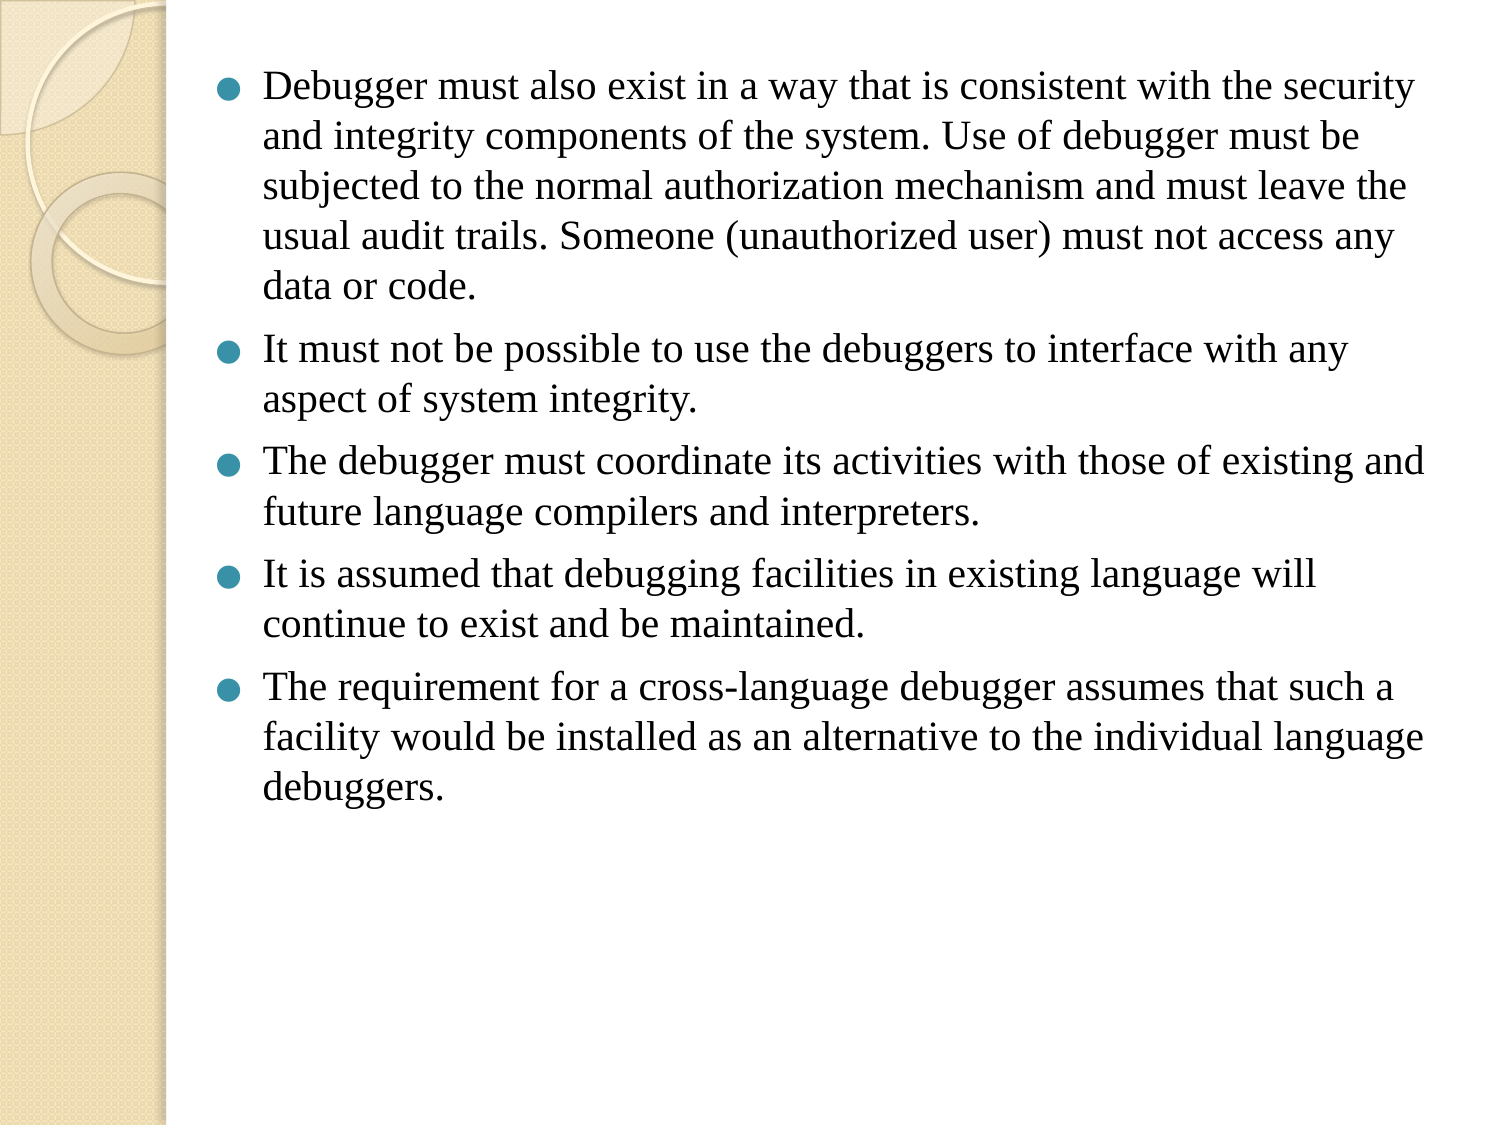

Debugger must also exist in a way that is consistent with the security and integrity components of the system. Use of debugger must be subjected to the normal authorization mechanism and must leave the usual audit trails. Someone (unauthorized user) must not access any data or code.
It must not be possible to use the debuggers to interface with any aspect of system integrity.
The debugger must coordinate its activities with those of existing and future language compilers and interpreters.
It is assumed that debugging facilities in existing language will continue to exist and be maintained.
The requirement for a cross-language debugger assumes that such a facility would be installed as an alternative to the individual language debuggers.